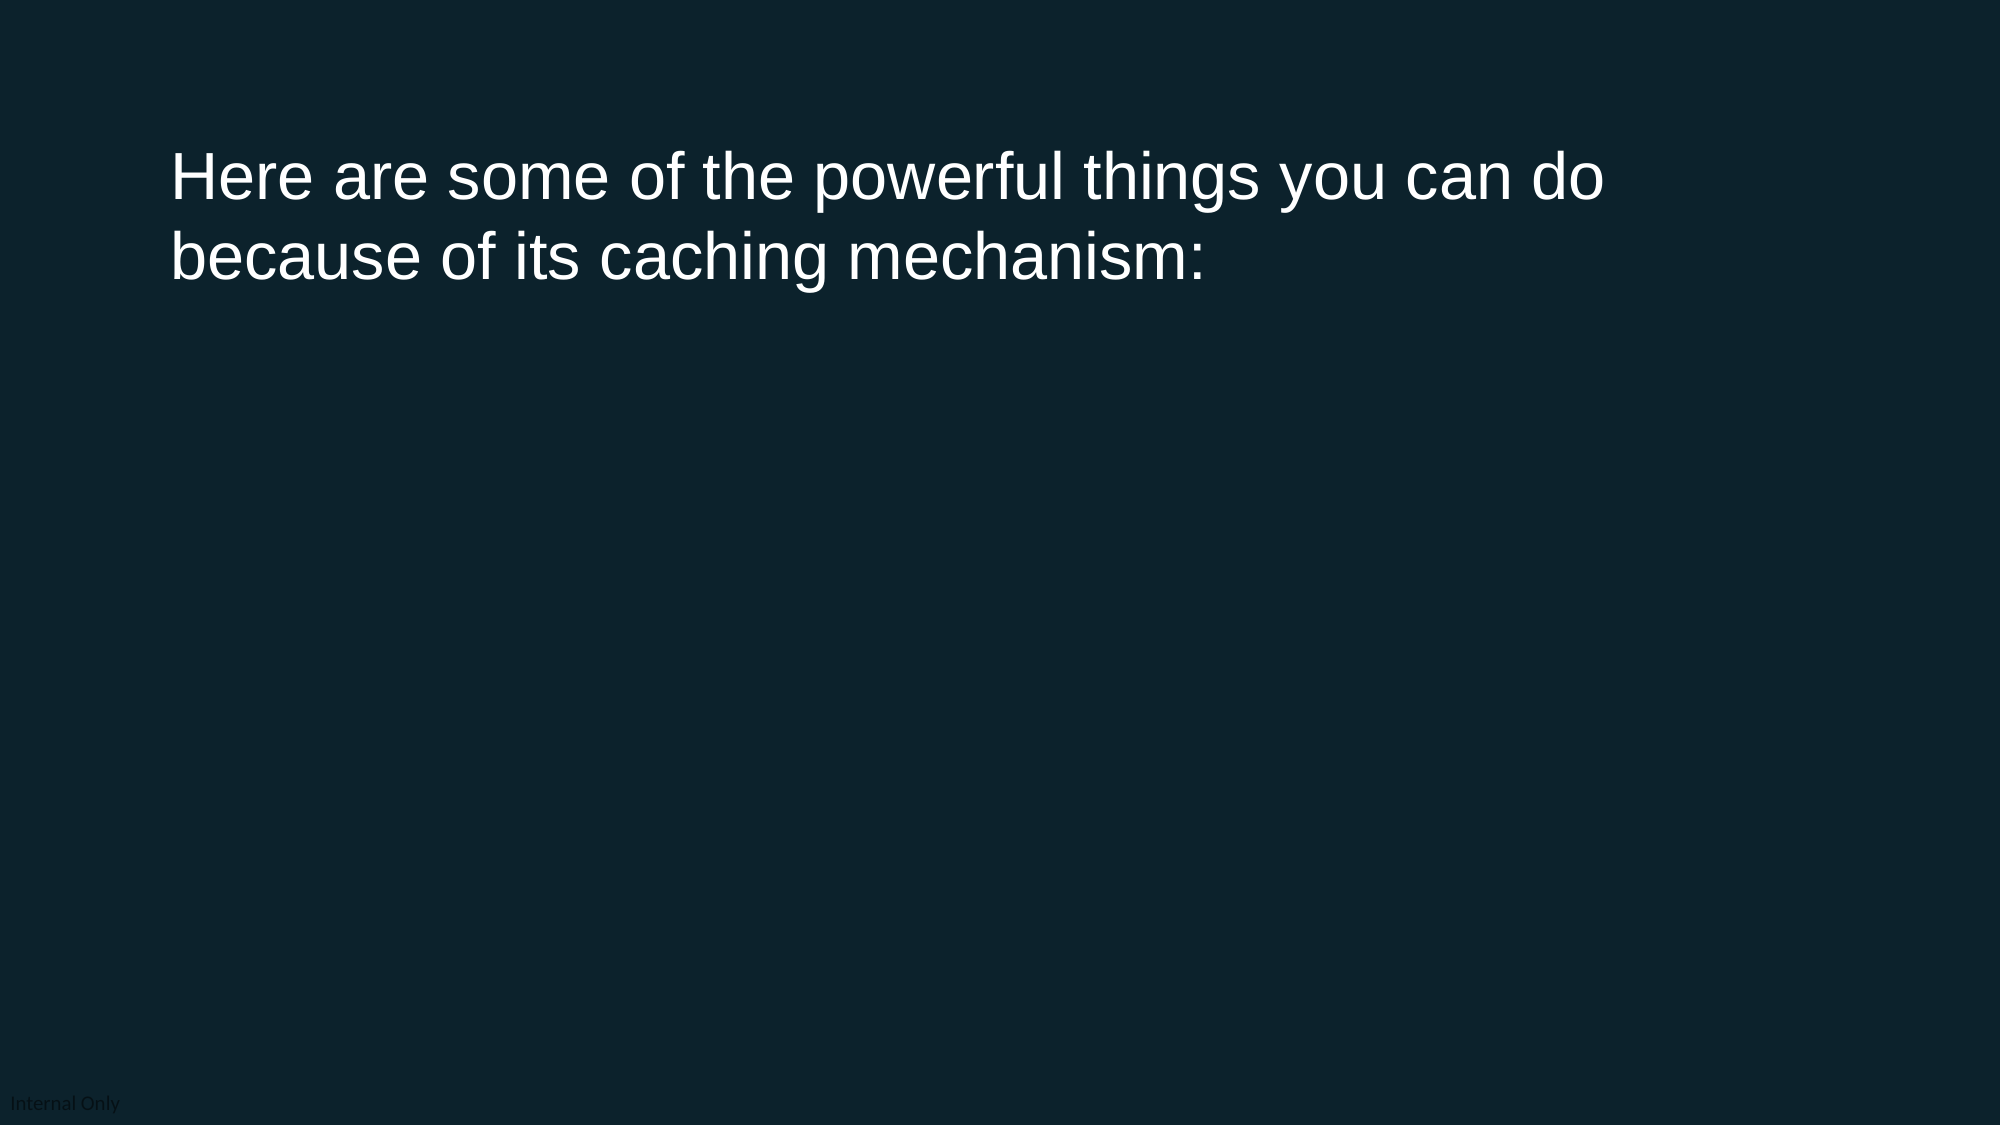

Here are some of the powerful things you can do because of its caching mechanism: